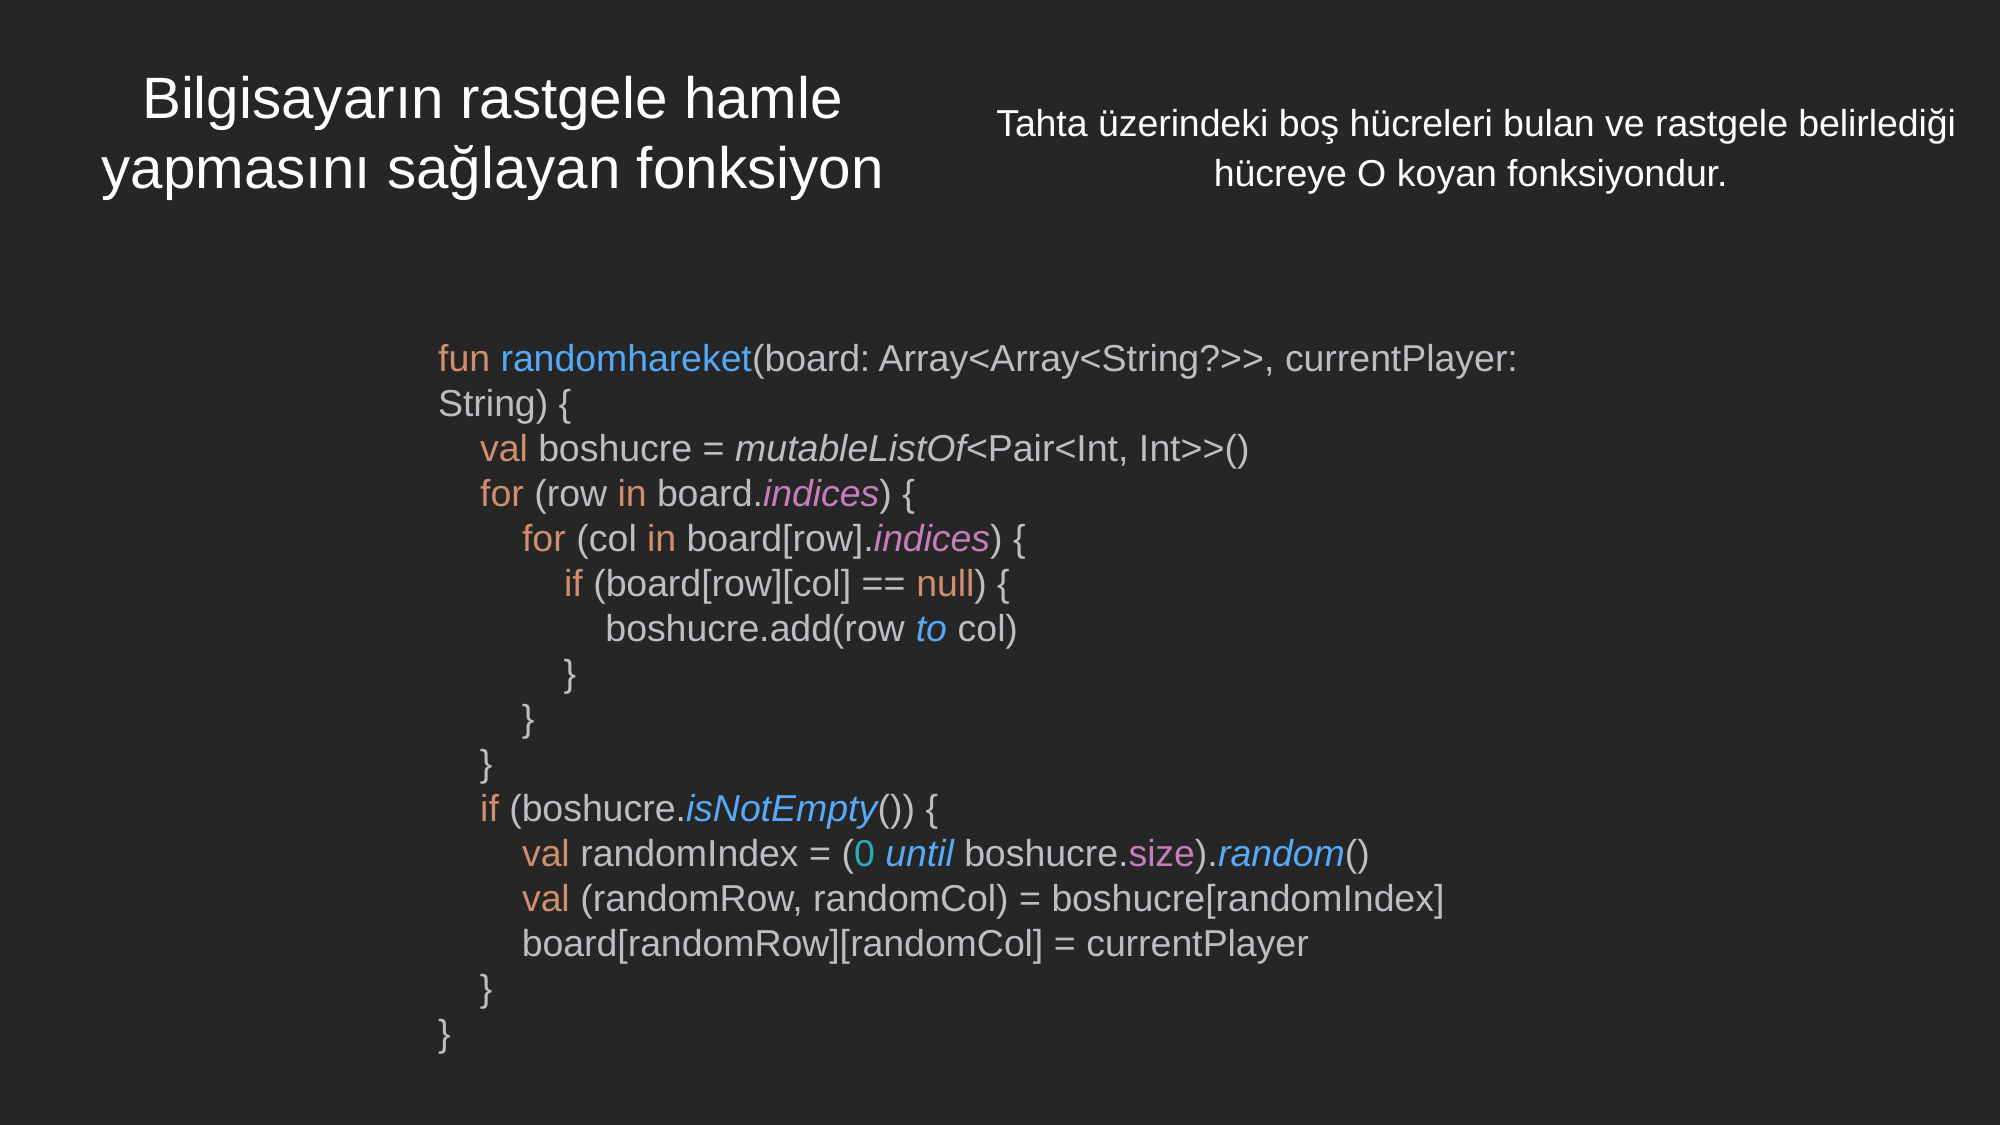

Bilgisayarın rastgele hamle yapmasını sağlayan fonksiyon
Tahta üzerindeki boş hücreleri bulan ve rastgele belirlediği hücreye O koyan fonksiyondur.
fun randomhareket(board: Array<Array<String?>>, currentPlayer: String) {
    val boshucre = mutableListOf<Pair<Int, Int>>()
    for (row in board.indices) {
        for (col in board[row].indices) {
            if (board[row][col] == null) {
                boshucre.add(row to col)
            }
        }
    }
    if (boshucre.isNotEmpty()) {
        val randomIndex = (0 until boshucre.size).random()
        val (randomRow, randomCol) = boshucre[randomIndex]
        board[randomRow][randomCol] = currentPlayer
    }
}